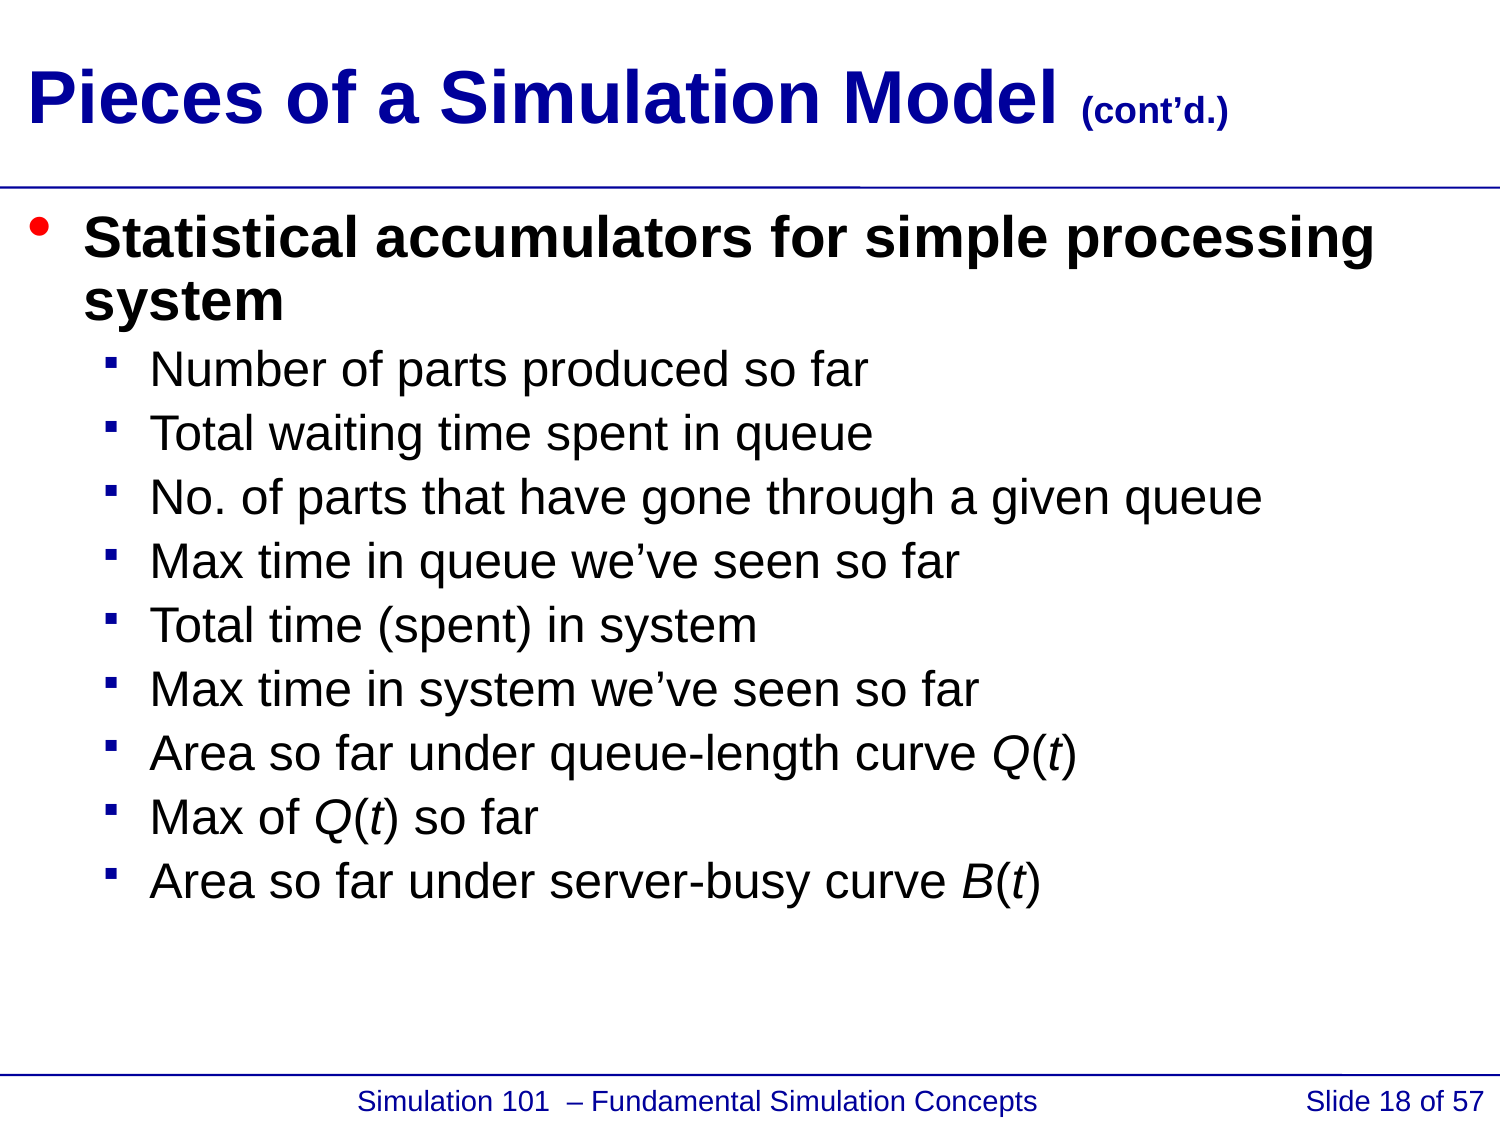

# Pieces of a Simulation Model (cont’d.)
Statistical accumulators for simple processing system
Number of parts produced so far
Total waiting time spent in queue
No. of parts that have gone through a given queue
Max time in queue we’ve seen so far
Total time (spent) in system
Max time in system we’ve seen so far
Area so far under queue-length curve Q(t)
Max of Q(t) so far
Area so far under server-busy curve B(t)

 Simulation 101  – Fundamental Simulation Concepts
Slide 18 of 57